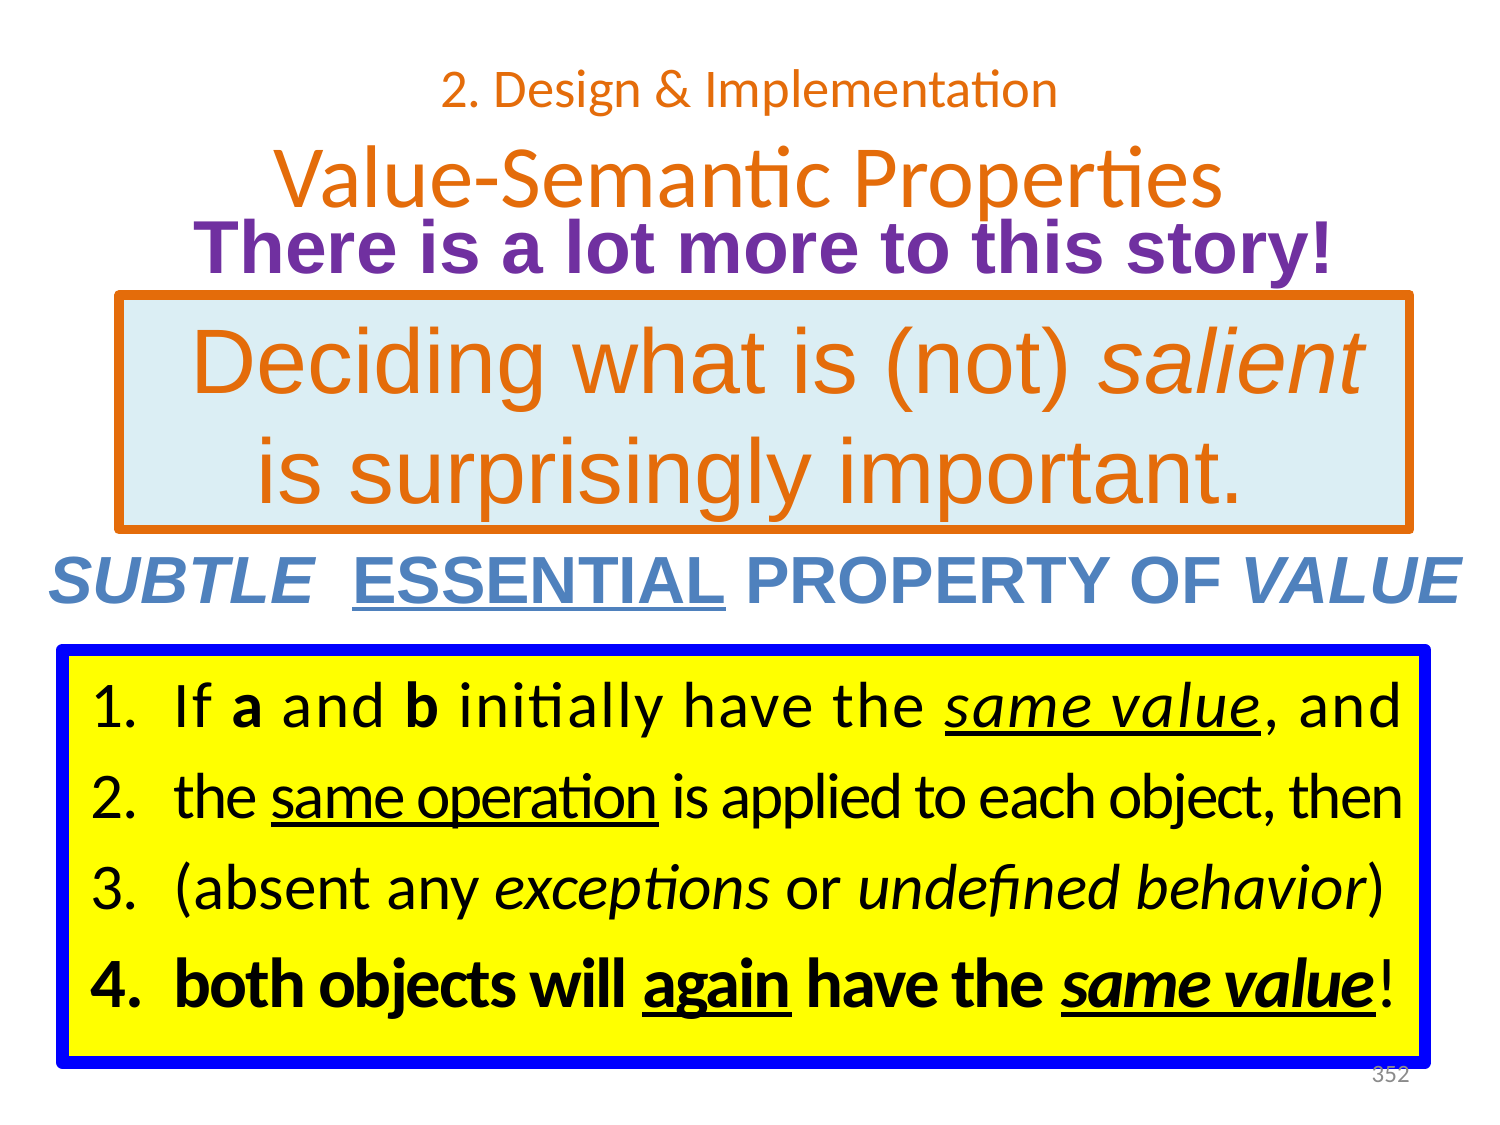

# 2. Design & Implementation Value-Semantic Properties
There is a lot more to this story!
Note that two distinct objects a and b of type T that have the same value might not exhibit “the same” observable behavior.
                      However
If a and b initially have the same value, and
the same operation is applied to each object, then
(absent any exceptions or undefined behavior)
both objects will again have the same value!

 Deciding what is (not) salient is surprisingly important.
Subtle  essential property OF Value

352